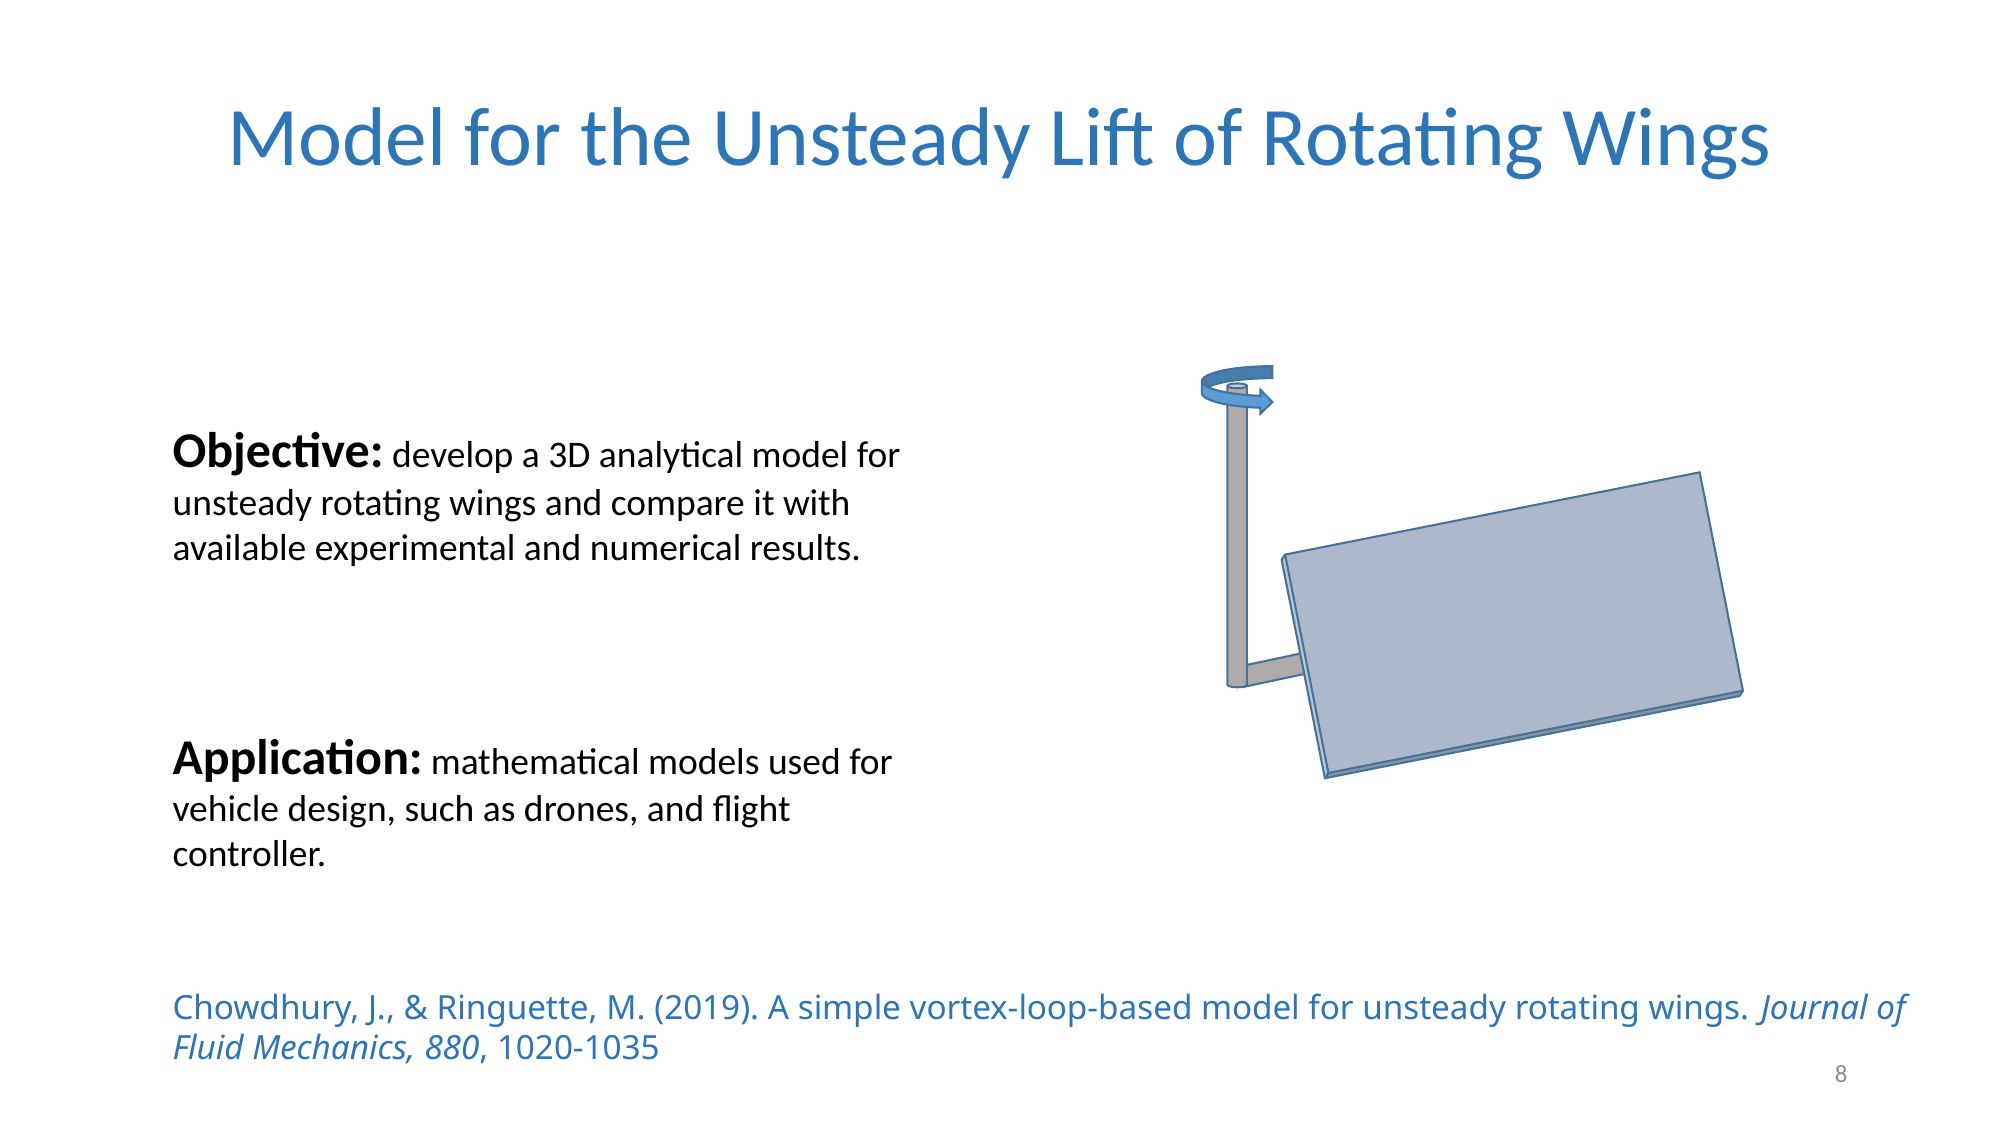

Model for the Unsteady Lift of Rotating Wings

Objective: develop a 3D analytical model for unsteady rotating wings and compare it with available experimental and numerical results.

Application: mathematical models used for vehicle design, such as drones, and flight controller.
Chowdhury, J., & Ringuette, M. (2019). A simple vortex-loop-based model for unsteady rotating wings. Journal of Fluid Mechanics, 880, 1020-1035
8